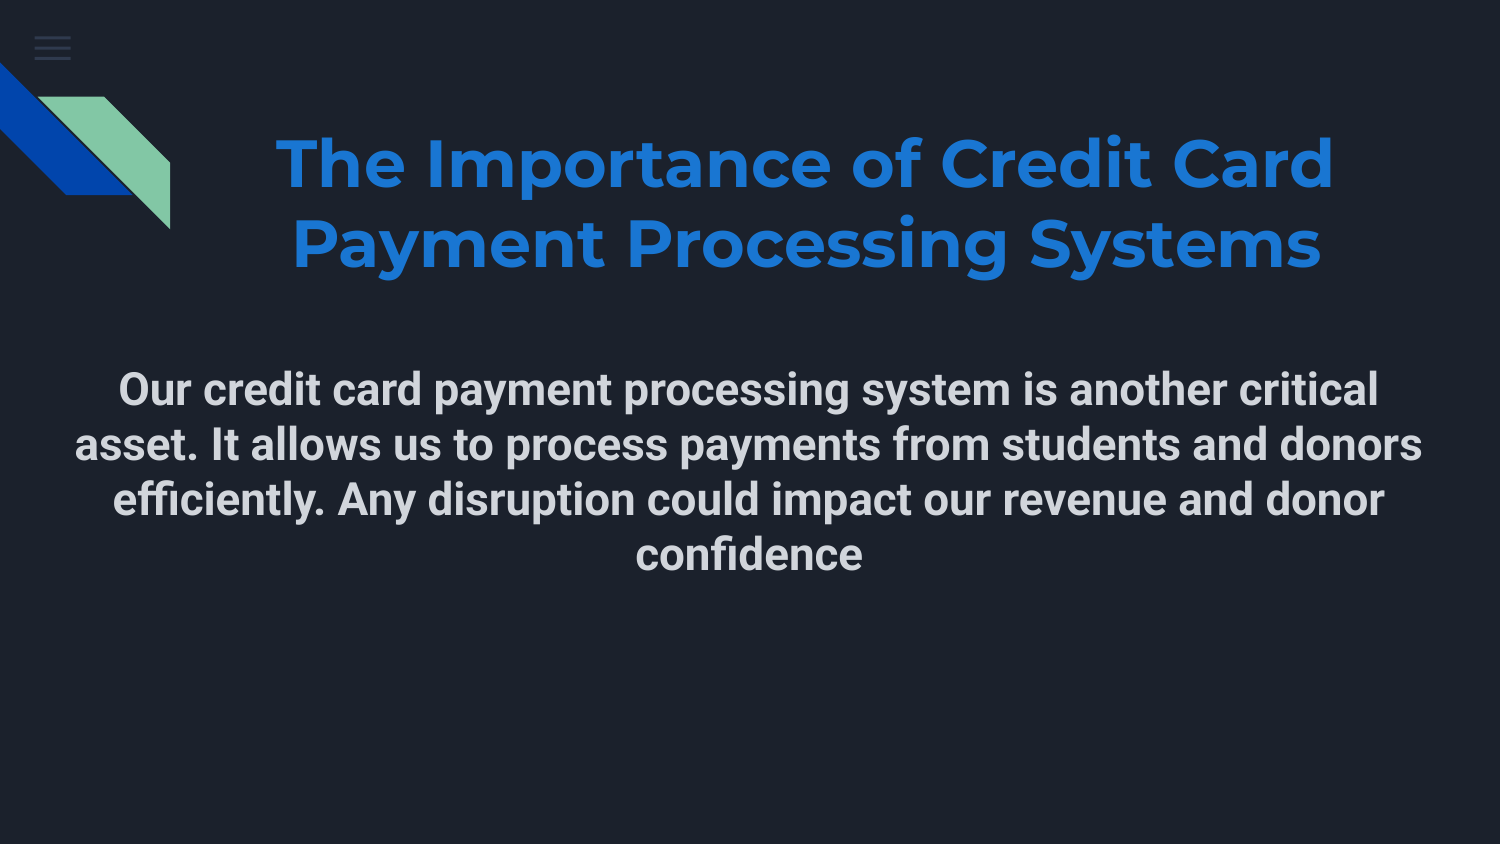

# The Importance of Credit Card Payment Processing Systems
Our credit card payment processing system is another critical asset. It allows us to process payments from students and donors efficiently. Any disruption could impact our revenue and donor confidence